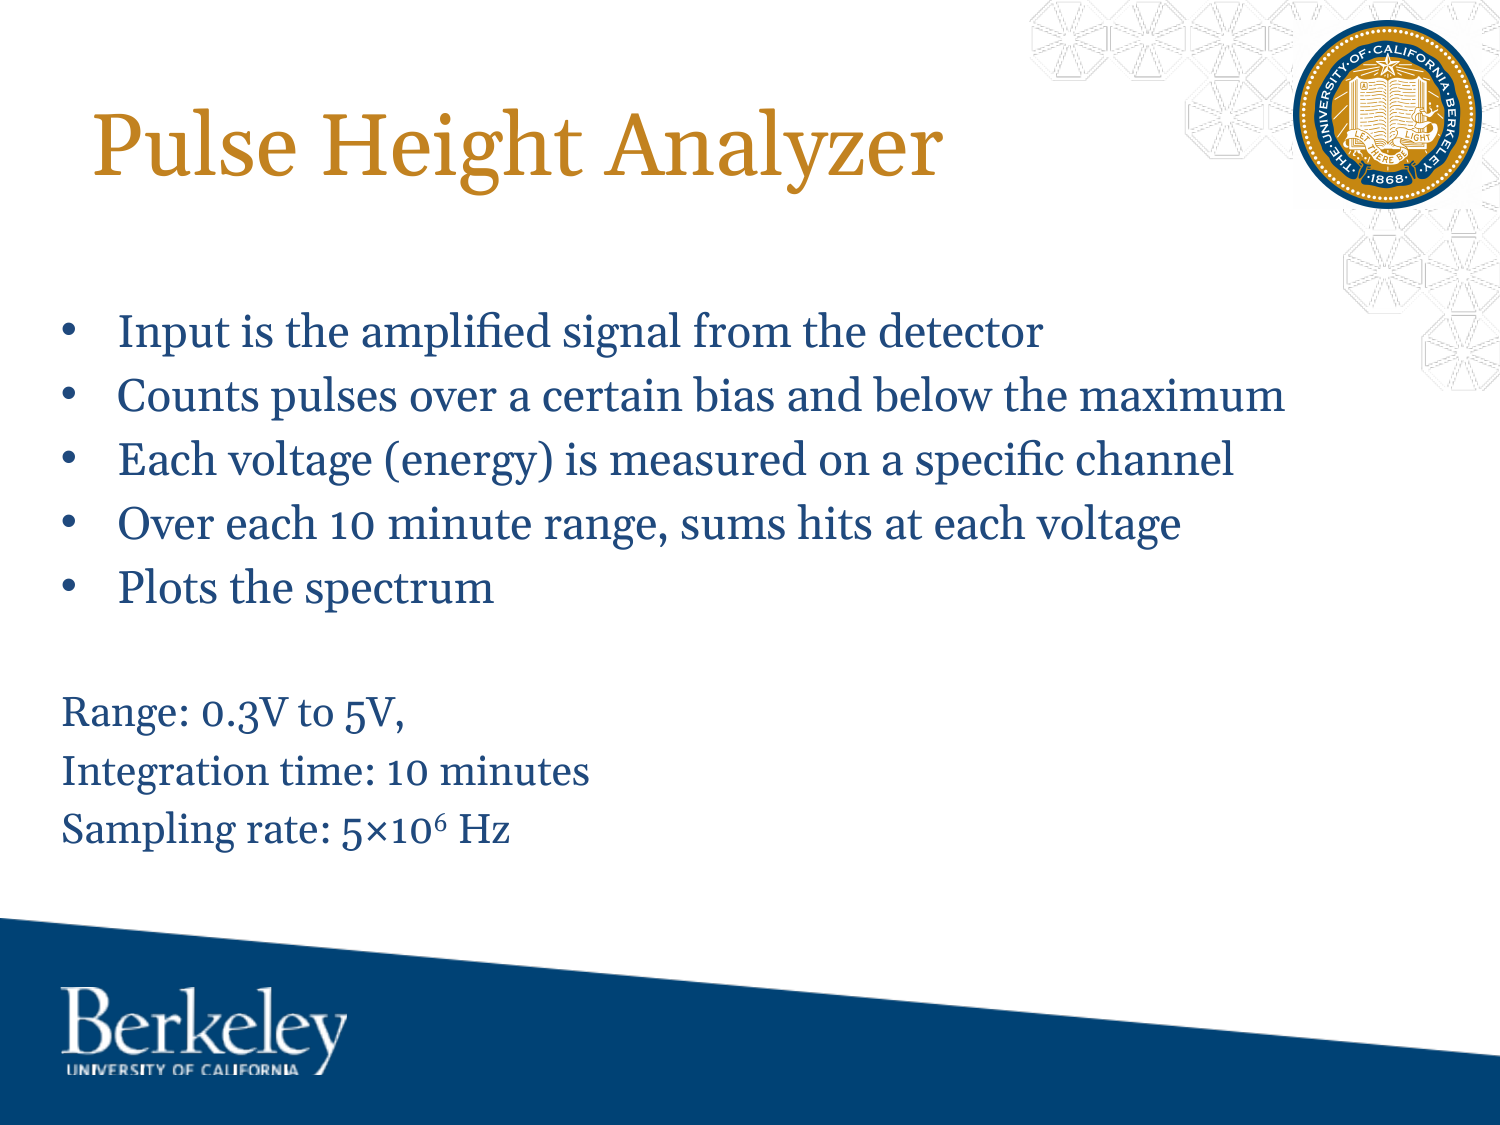

# Pulse Height Analyzer
Input is the amplified signal from the detector
Counts pulses over a certain bias and below the maximum
Each voltage (energy) is measured on a specific channel
Over each 10 minute range, sums hits at each voltage
Plots the spectrum

Range: 0.3V to 5V,
Integration time: 10 minutes
Sampling rate: 5×106 Hz